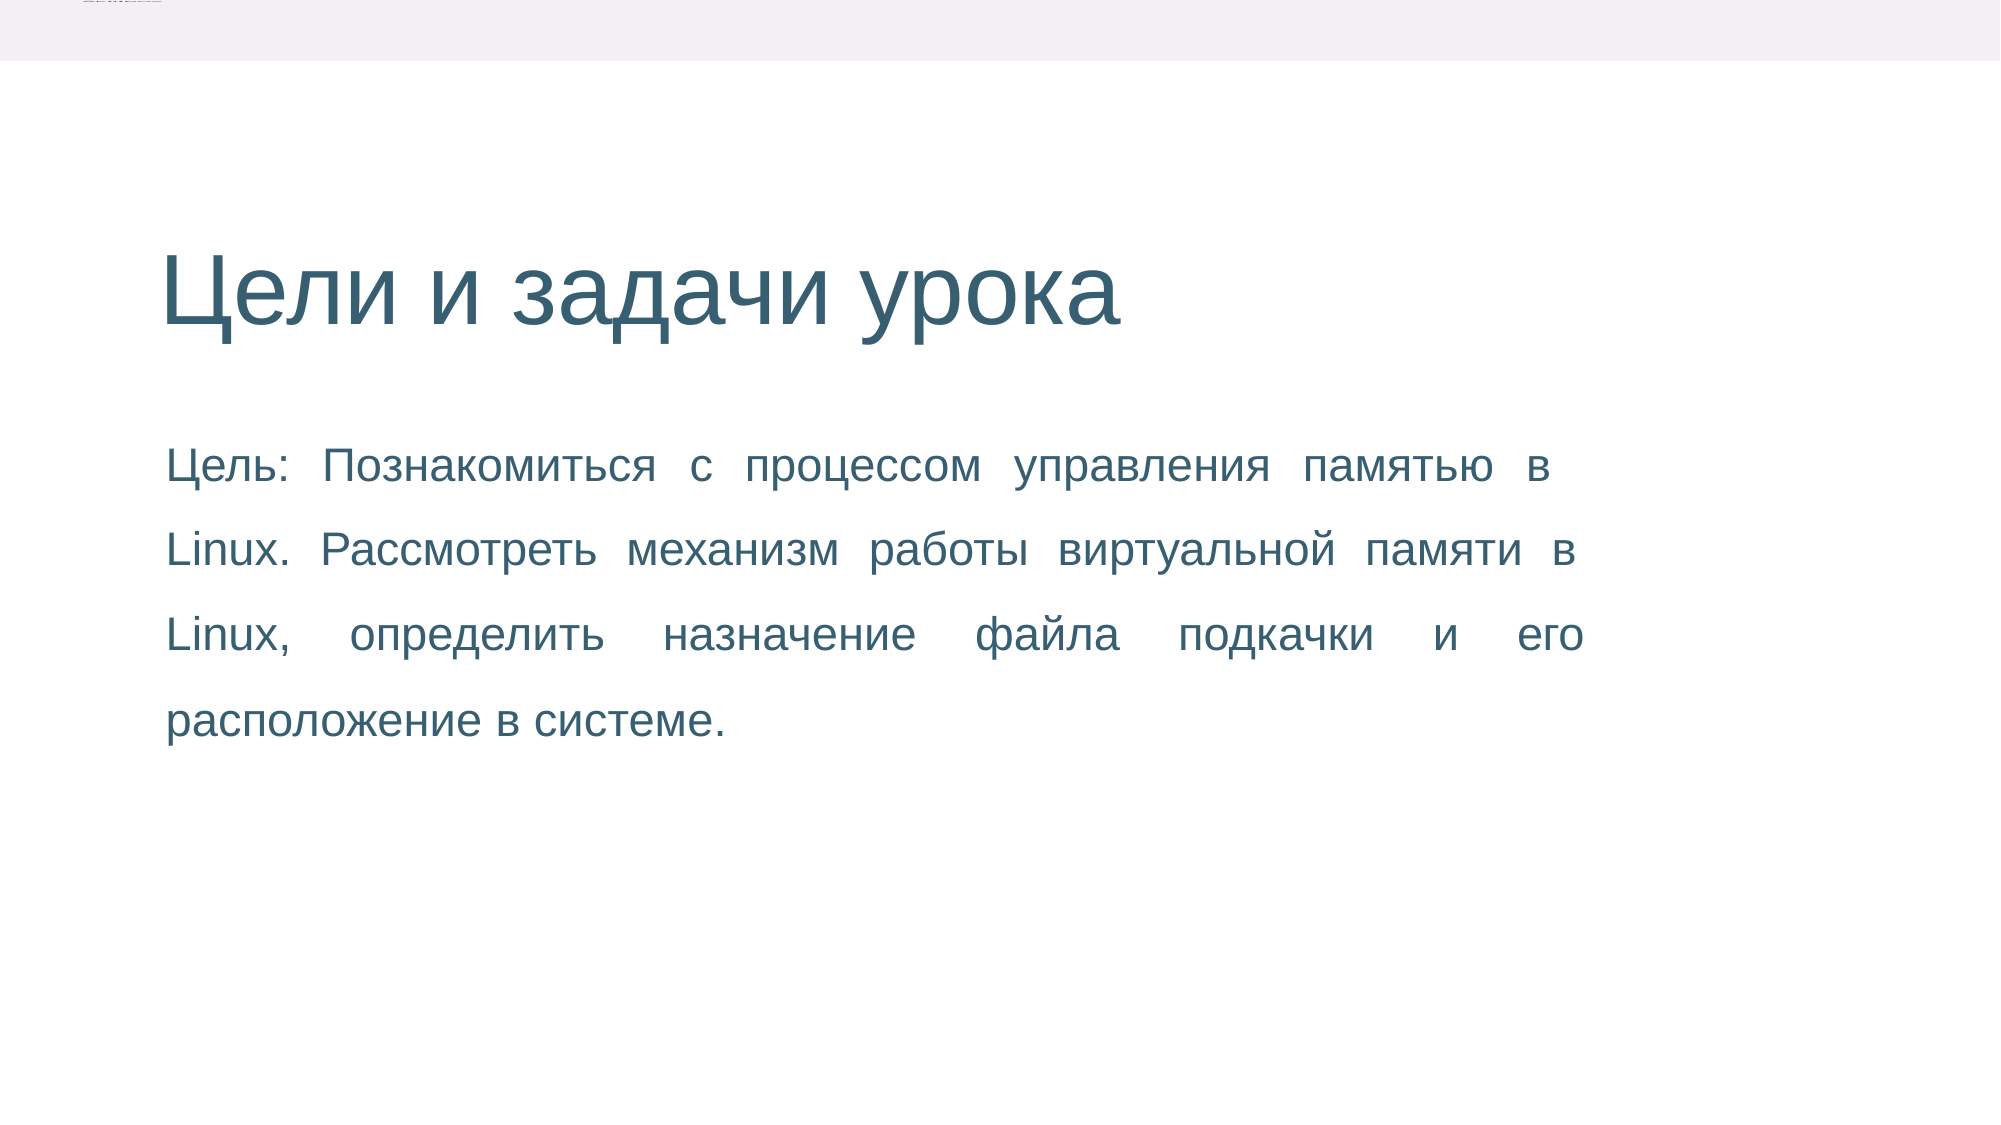

Цели и задачи урока
Цель: Познакомиться с процессом управления памятью в
Linux. Рассмотреть механизм работы виртуальной памяти в
Linux, определить назначение файла подкачки и его
расположение в системе.